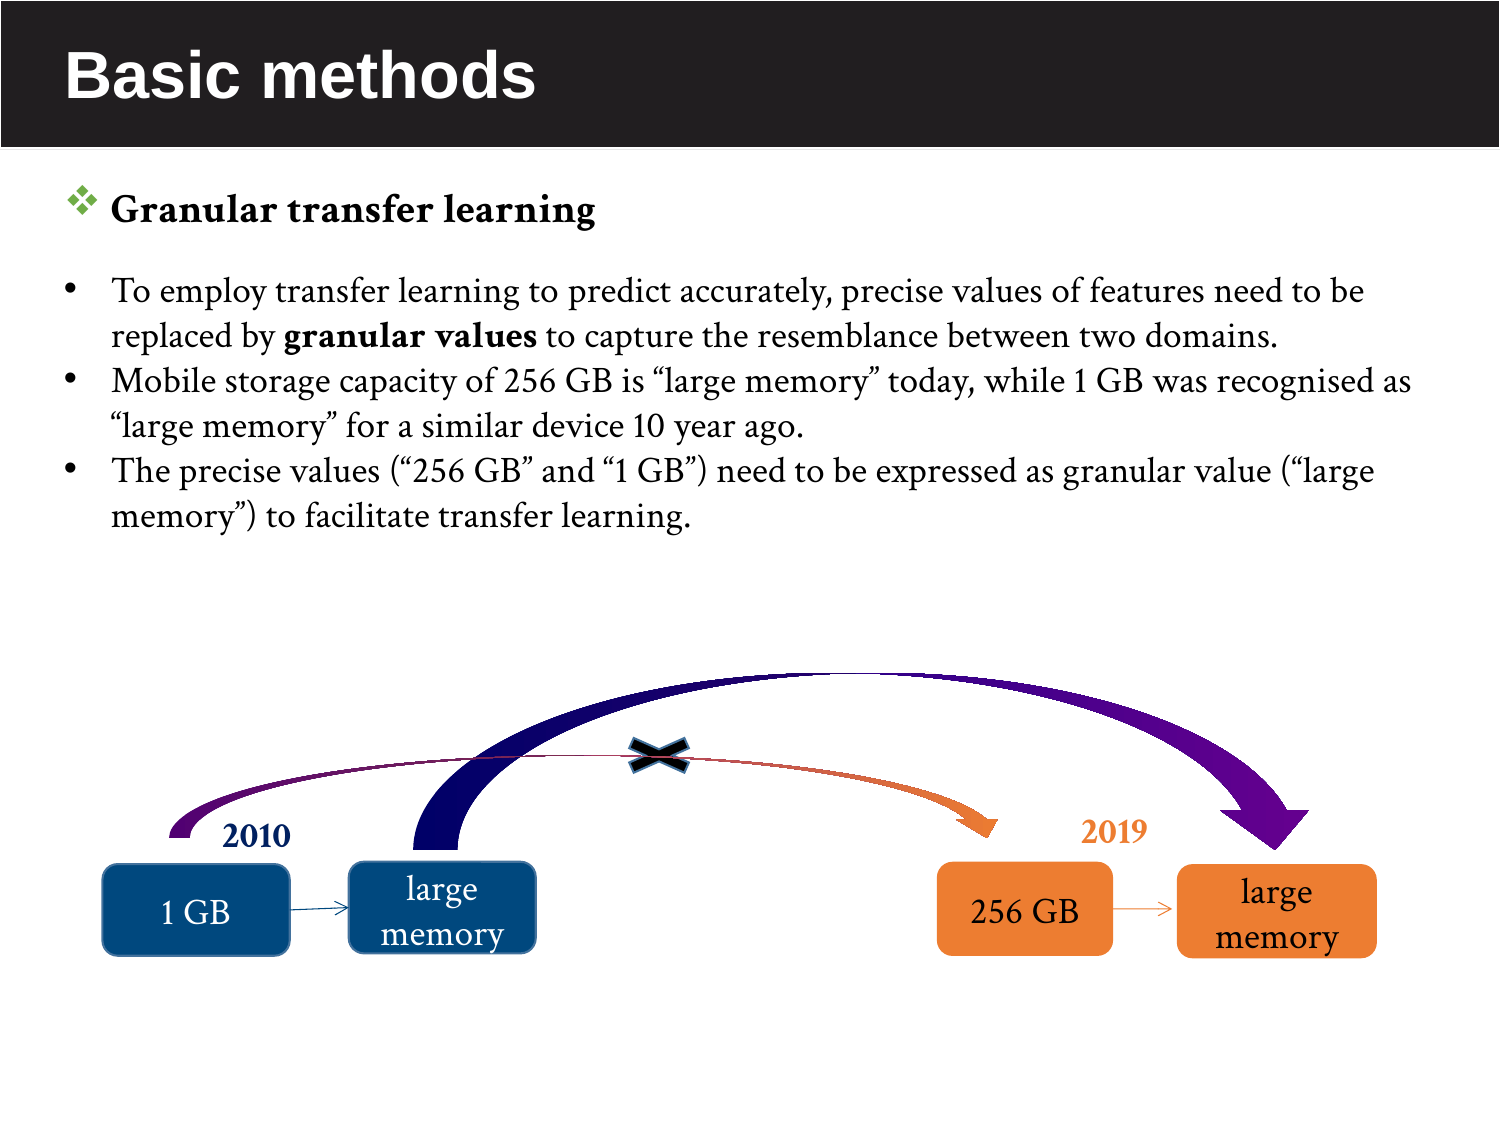

Basic methods
Granular transfer learning
To employ transfer learning to predict accurately, precise values of features need to be replaced by granular values to capture the resemblance between two domains.
Mobile storage capacity of 256 GB is “large memory” today, while 1 GB was recognised as “large memory” for a similar device 10 year ago.
The precise values (“256 GB” and “1 GB”) need to be expressed as granular value (“large memory”) to facilitate transfer learning.

2019
2010
large memory
256 GB
1 GB
large memory